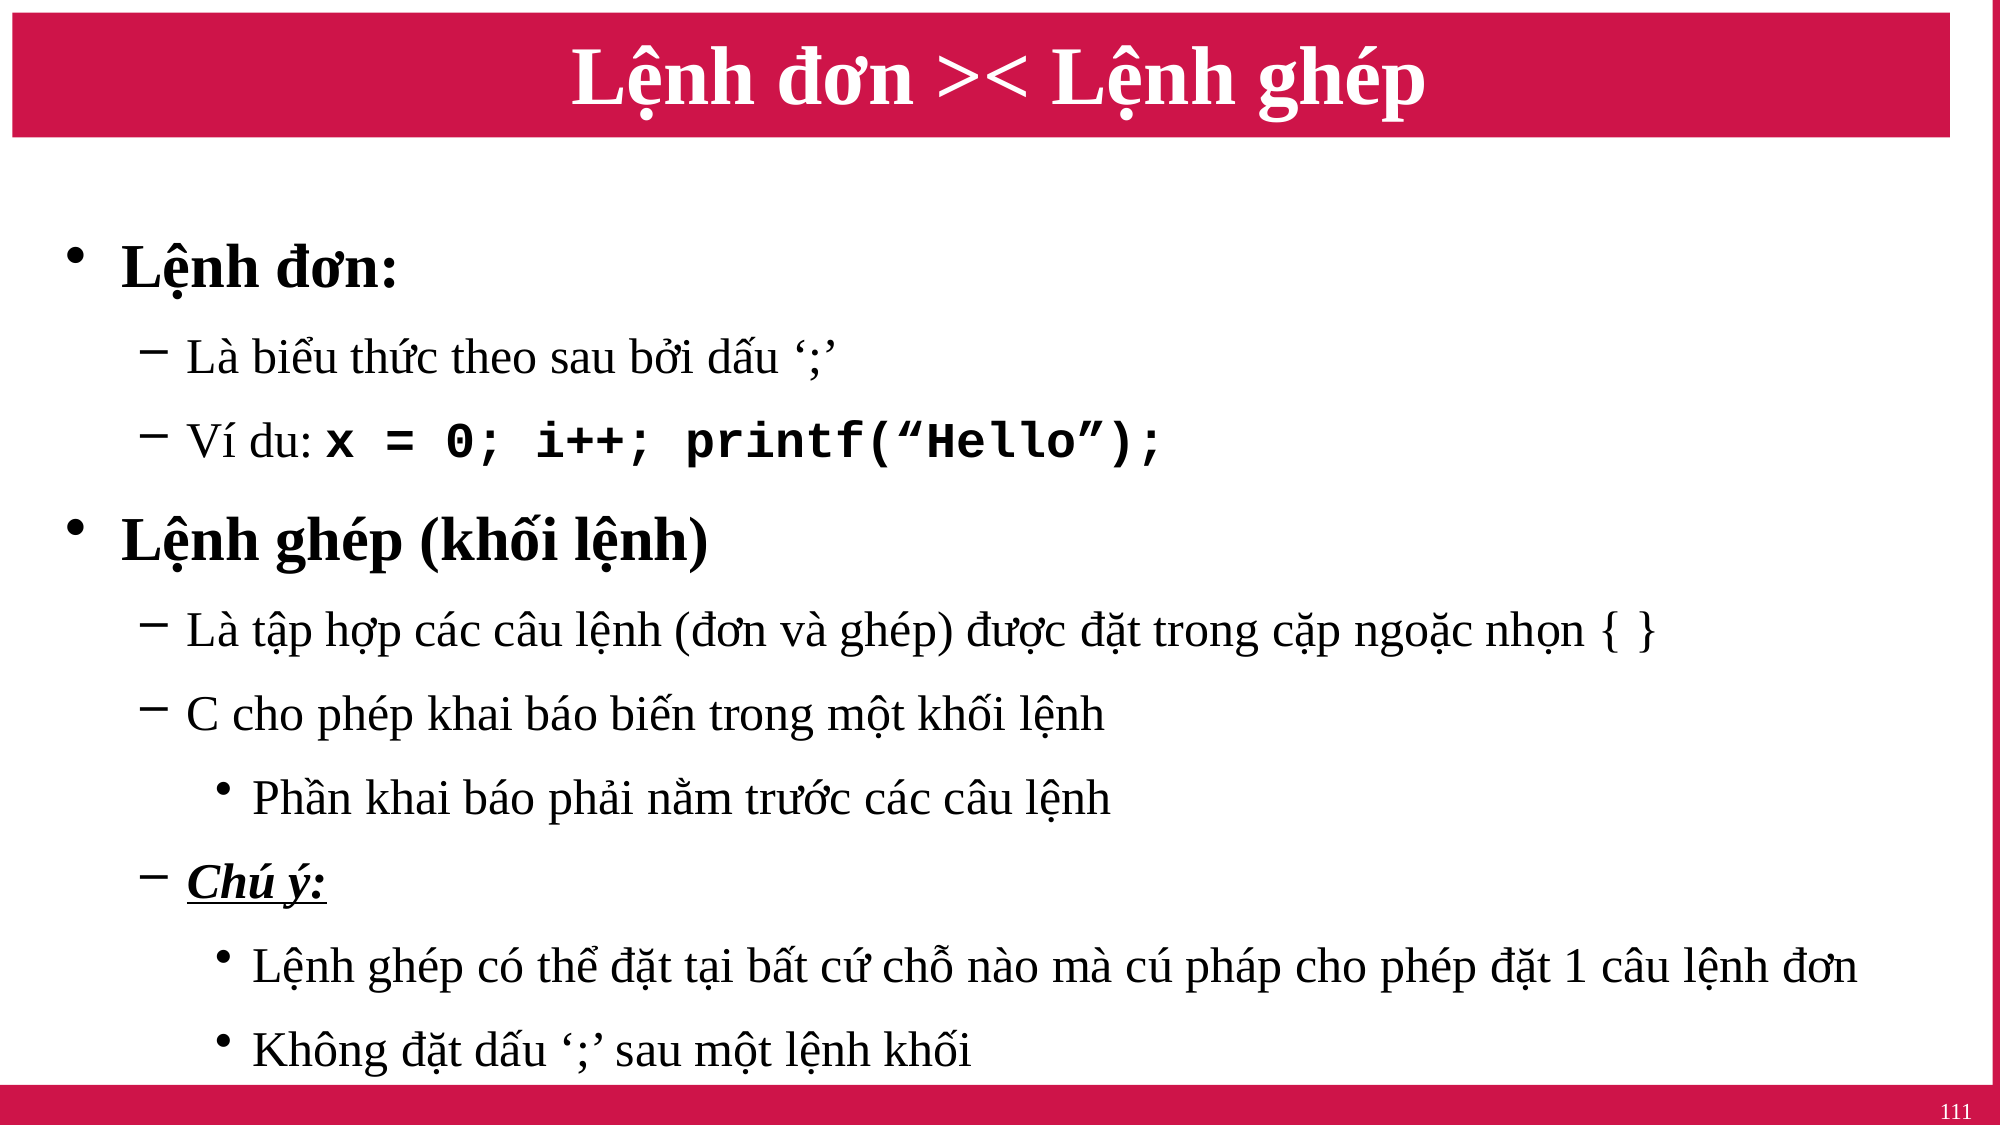

# Lệnh đơn >< Lệnh ghép
Lệnh đơn:
Là biểu thức theo sau bởi dấu ‘;’
Ví du: x = 0; i++; printf(“Hello”);
Lệnh ghép (khối lệnh)
Là tập hợp các câu lệnh (đơn và ghép) được đặt trong cặp ngoặc nhọn { }
C cho phép khai báo biến trong một khối lệnh
Phần khai báo phải nằm trước các câu lệnh
Chú ý:
Lệnh ghép có thể đặt tại bất cứ chỗ nào mà cú pháp cho phép đặt 1 câu lệnh đơn
Không đặt dấu ‘;’ sau một lệnh khối
111